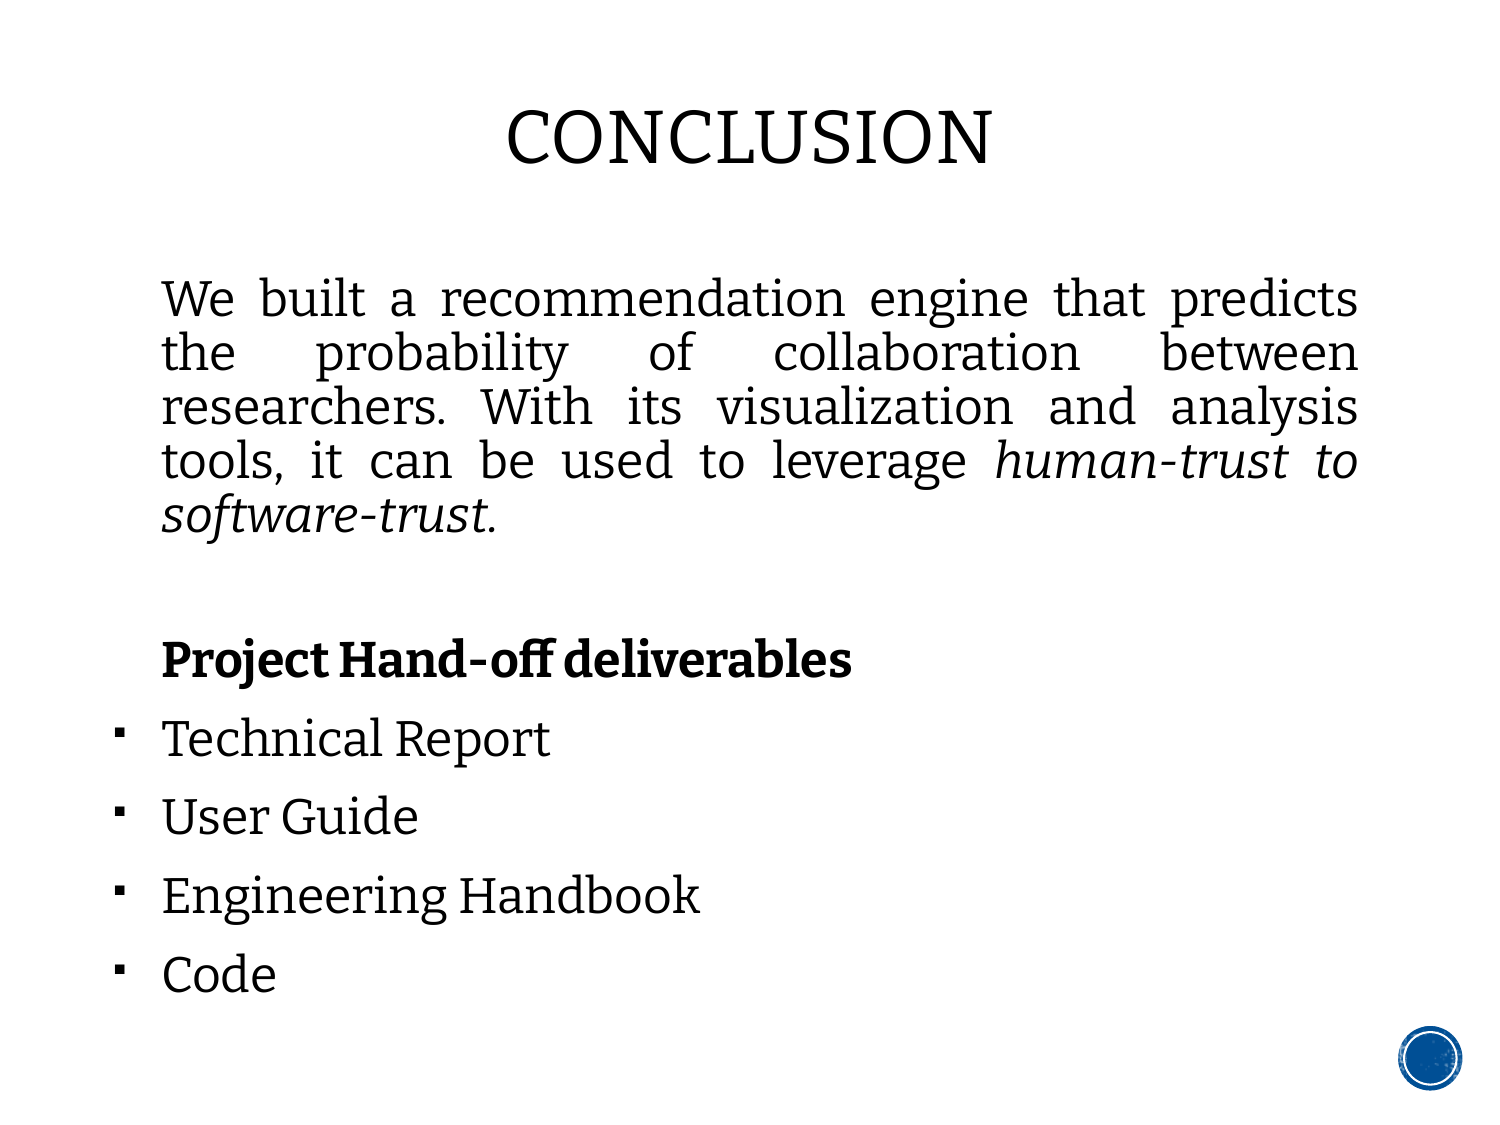

# Conclusion
We built a recommendation engine that predicts the probability of collaboration between researchers. With its visualization and analysis tools, it can be used to leverage human-trust to software-trust.

Project Hand-off deliverables
Technical Report
User Guide
Engineering Handbook
Code